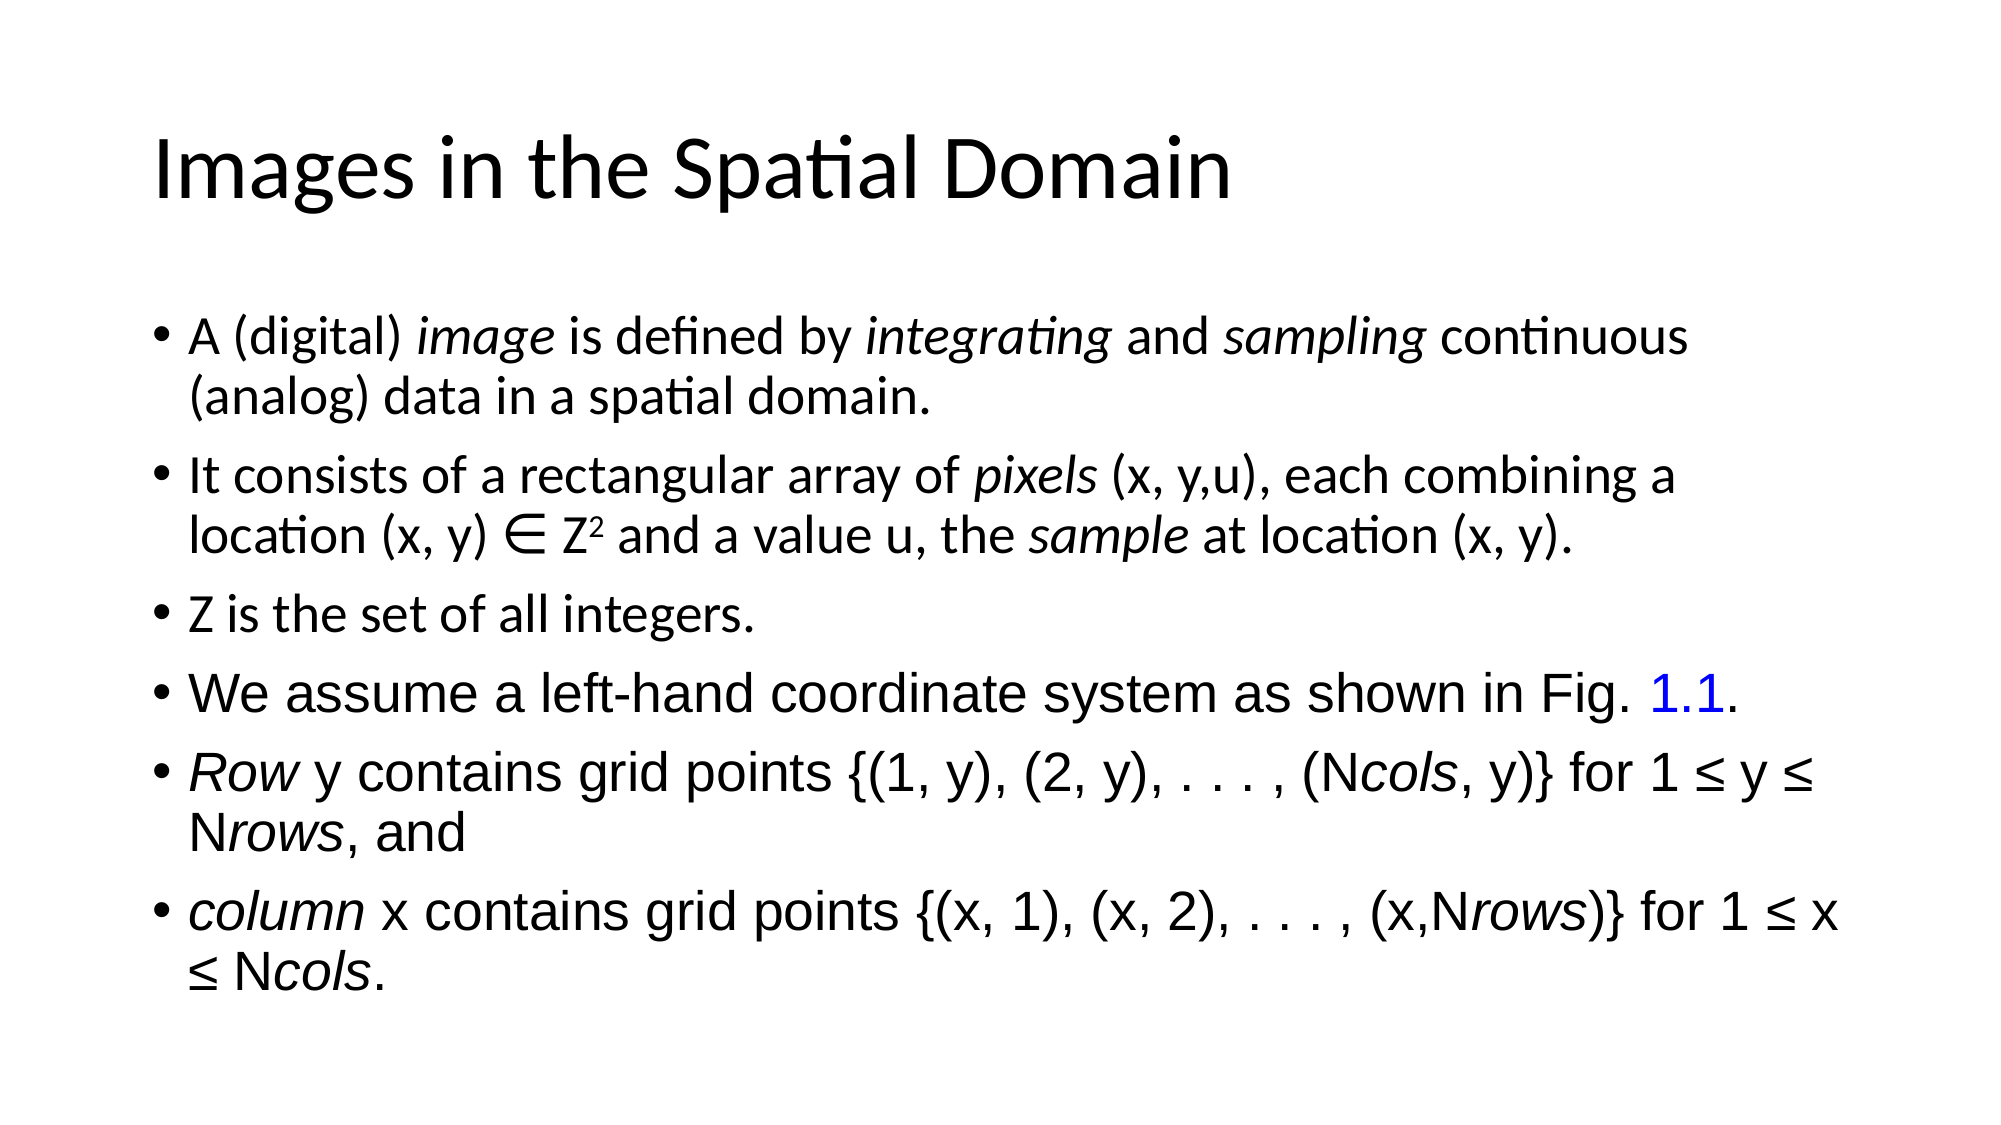

# Images in the Spatial Domain
A (digital) image is defined by integrating and sampling continuous (analog) data in a spatial domain.
It consists of a rectangular array of pixels (x, y,u), each combining a location (x, y) ∈ Z2 and a value u, the sample at location (x, y).
Z is the set of all integers.
We assume a left-hand coordinate system as shown in Fig. 1.1.
Row y contains grid points {(1, y), (2, y), . . . , (Ncols, y)} for 1 ≤ y ≤ Nrows, and
column x contains grid points {(x, 1), (x, 2), . . . , (x,Nrows)} for 1 ≤ x ≤ Ncols.